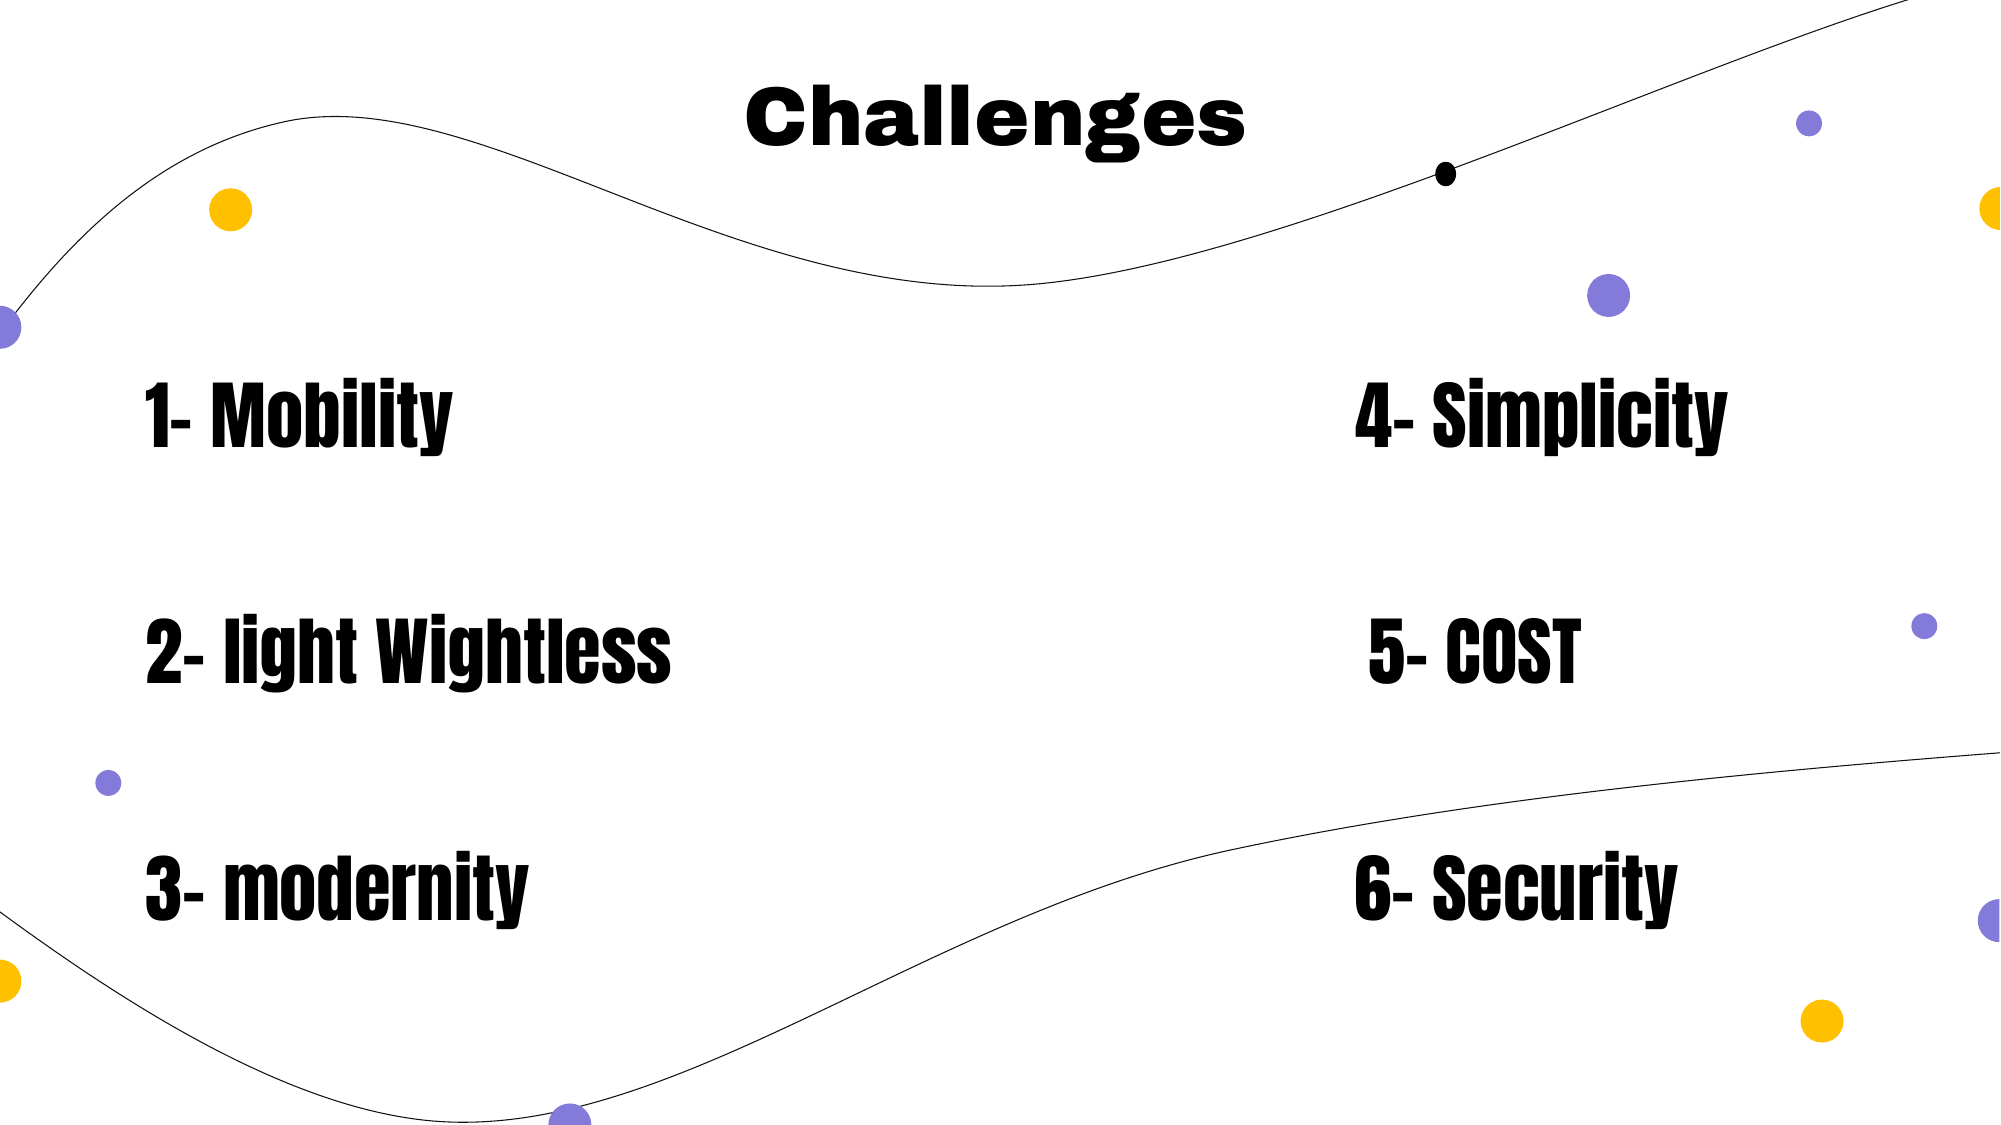

Challenges

1- Mobility
4- Simplicity
2- light Wightless
5- COST

6- Security
3- modernity